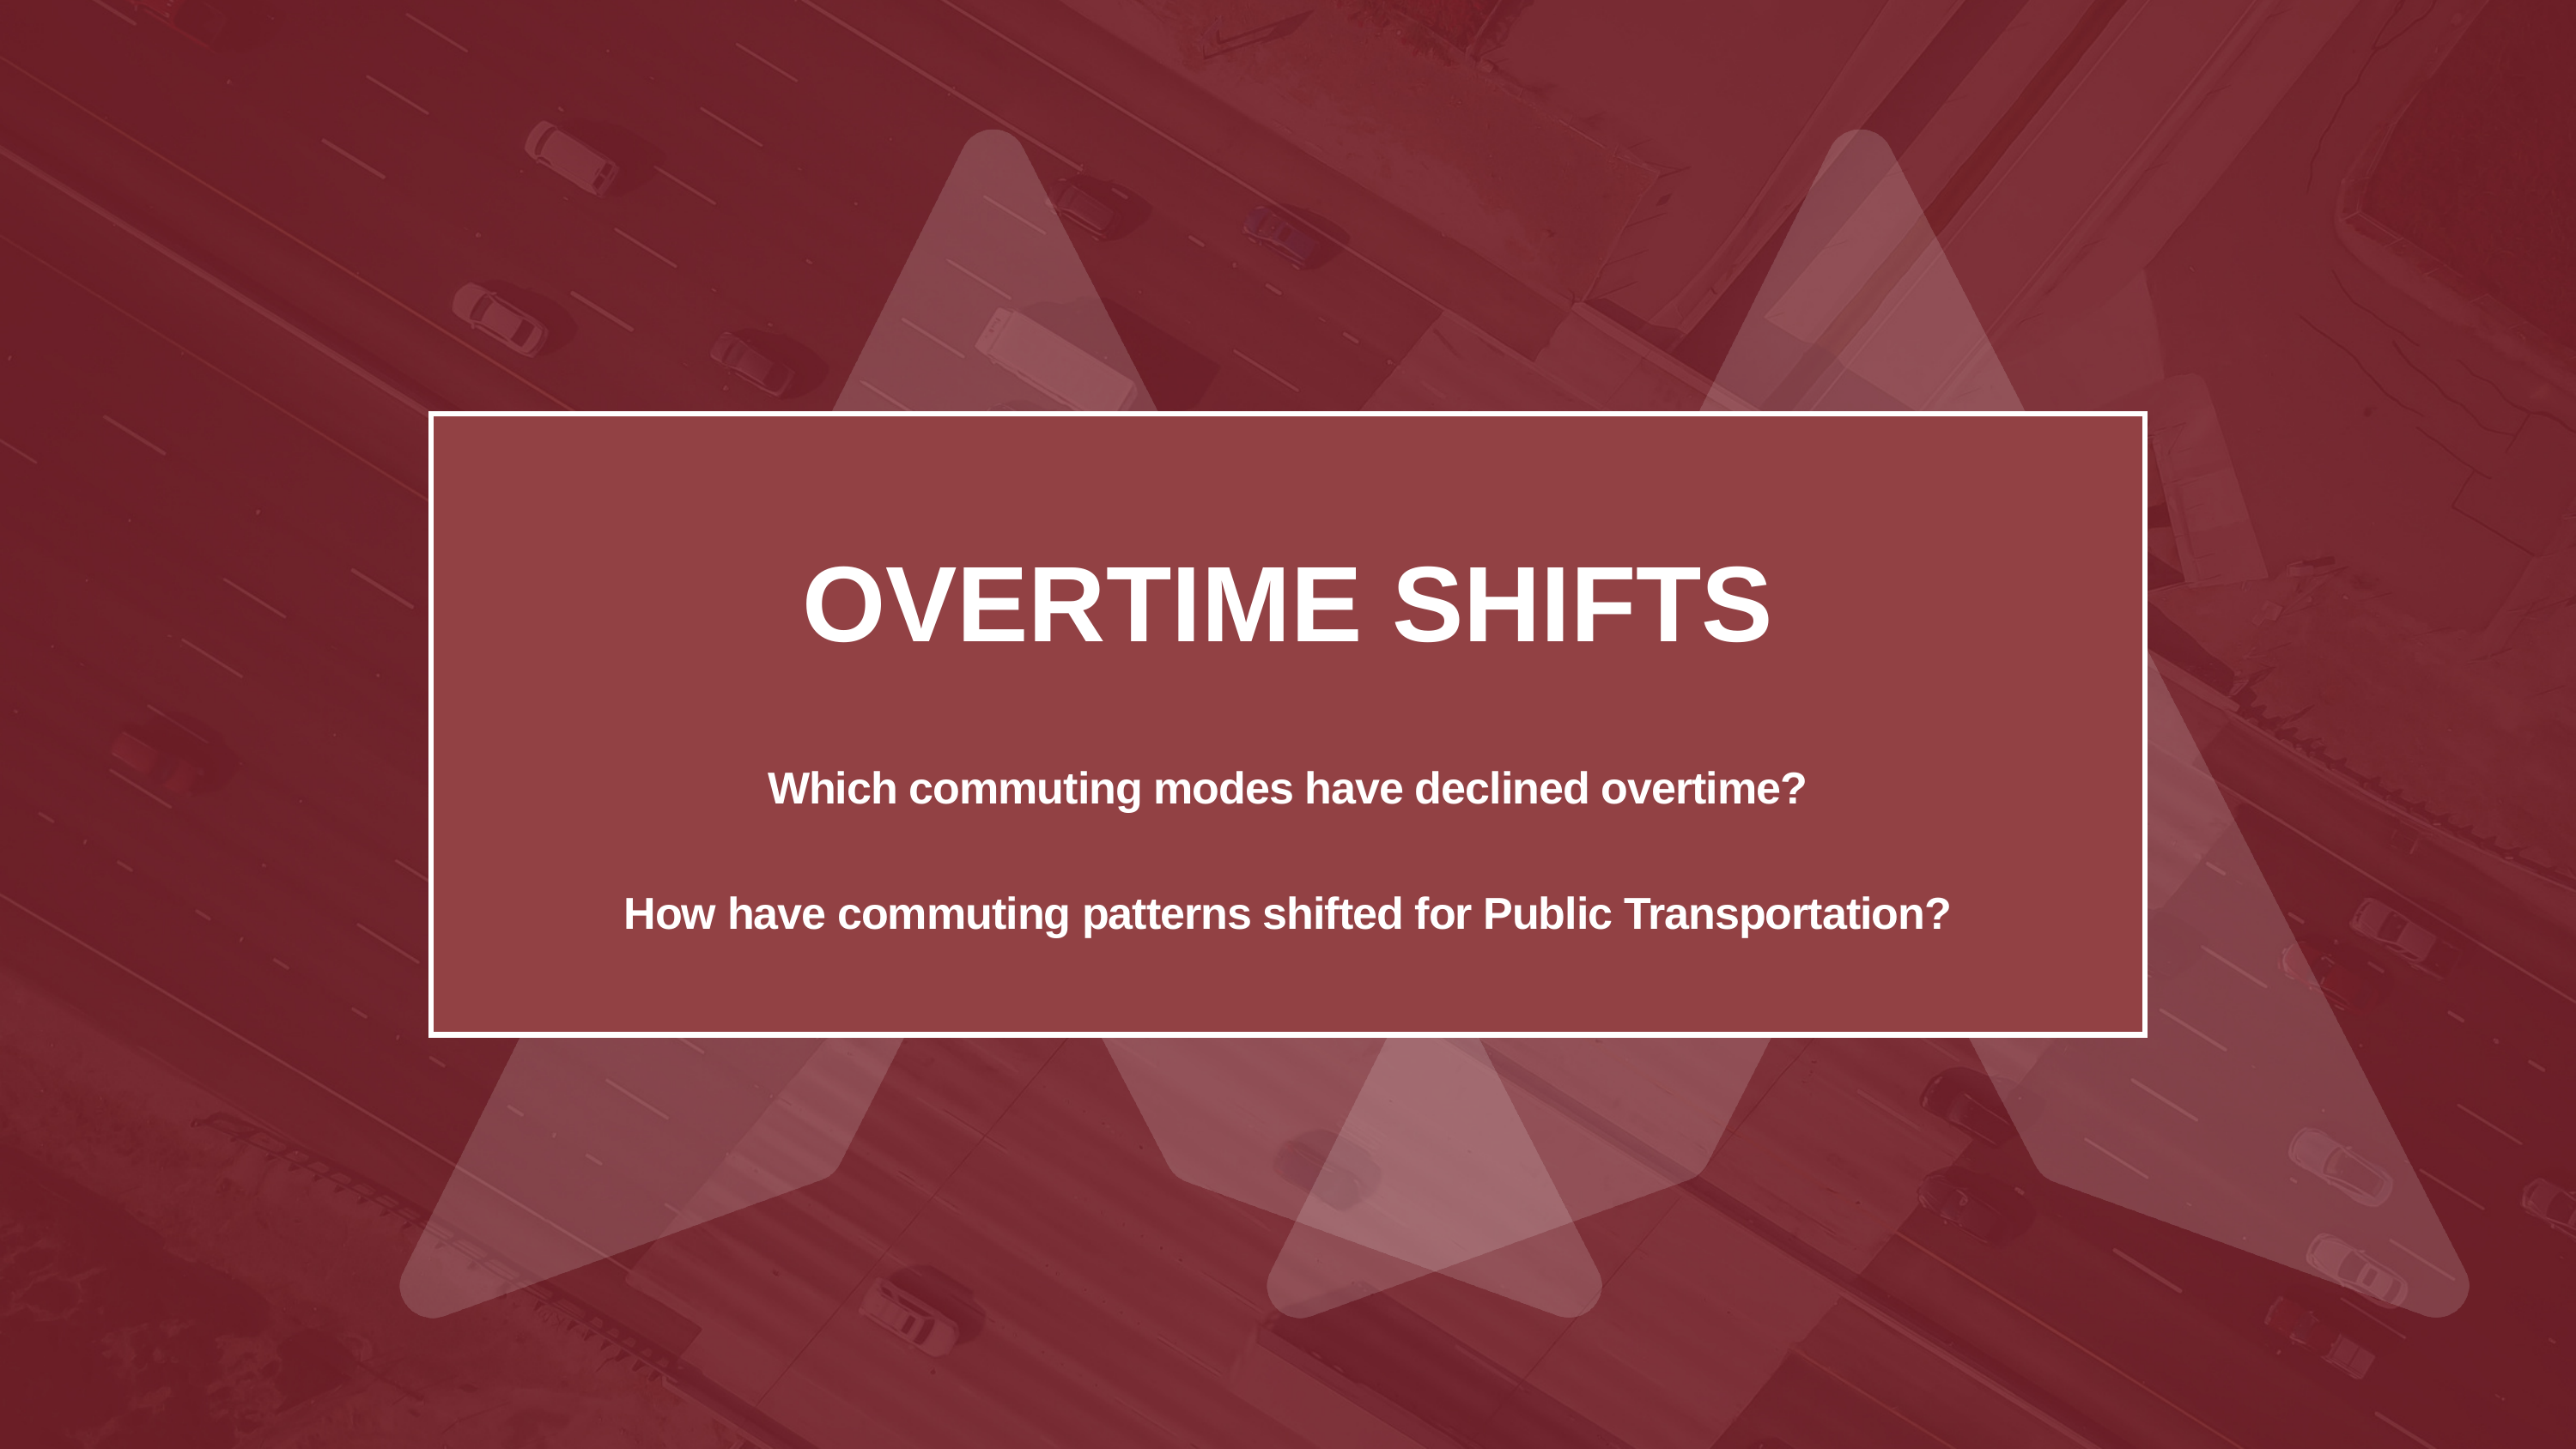

OVERTIME SHIFTS
Which commuting modes have declined overtime?

How have commuting patterns shifted for Public Transportation?